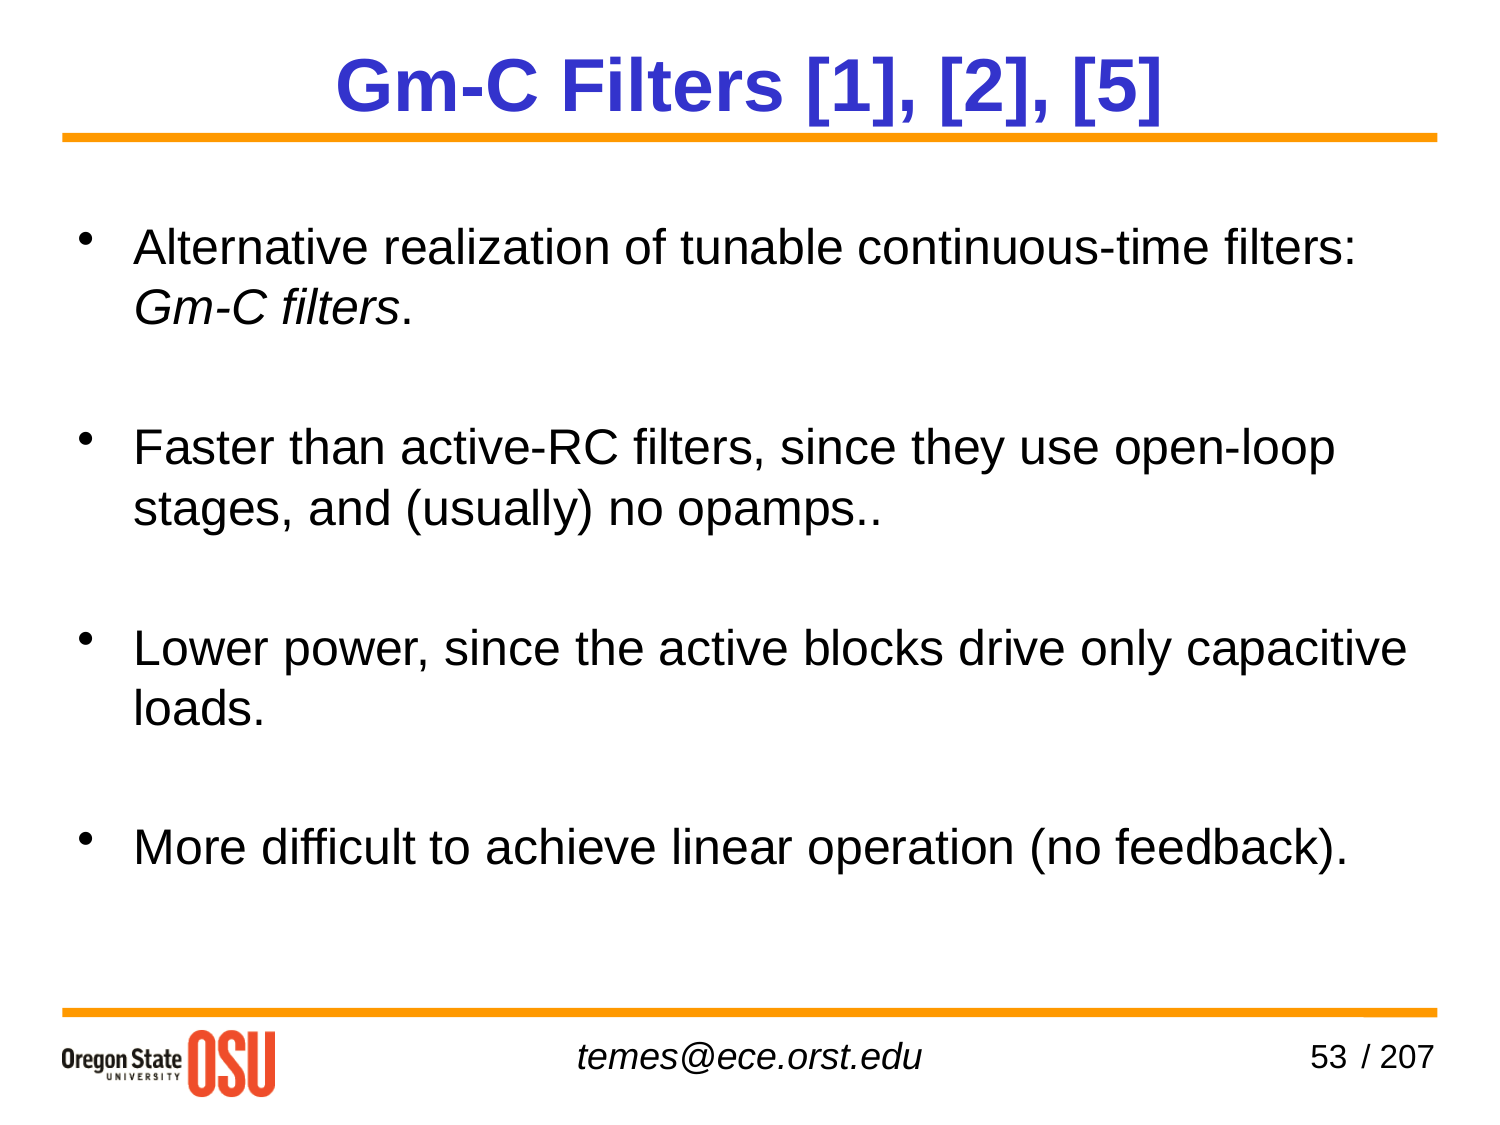

Gm-C Filters [1], [2], [5]

Alternative realization of tunable continuous-time filters: Gm-C filters.

Faster than active-RC filters, since they use open-loop stages, and (usually) no opamps..

Lower power, since the active blocks drive only capacitive loads.

More difficult to achieve linear operation (no feedback).

53